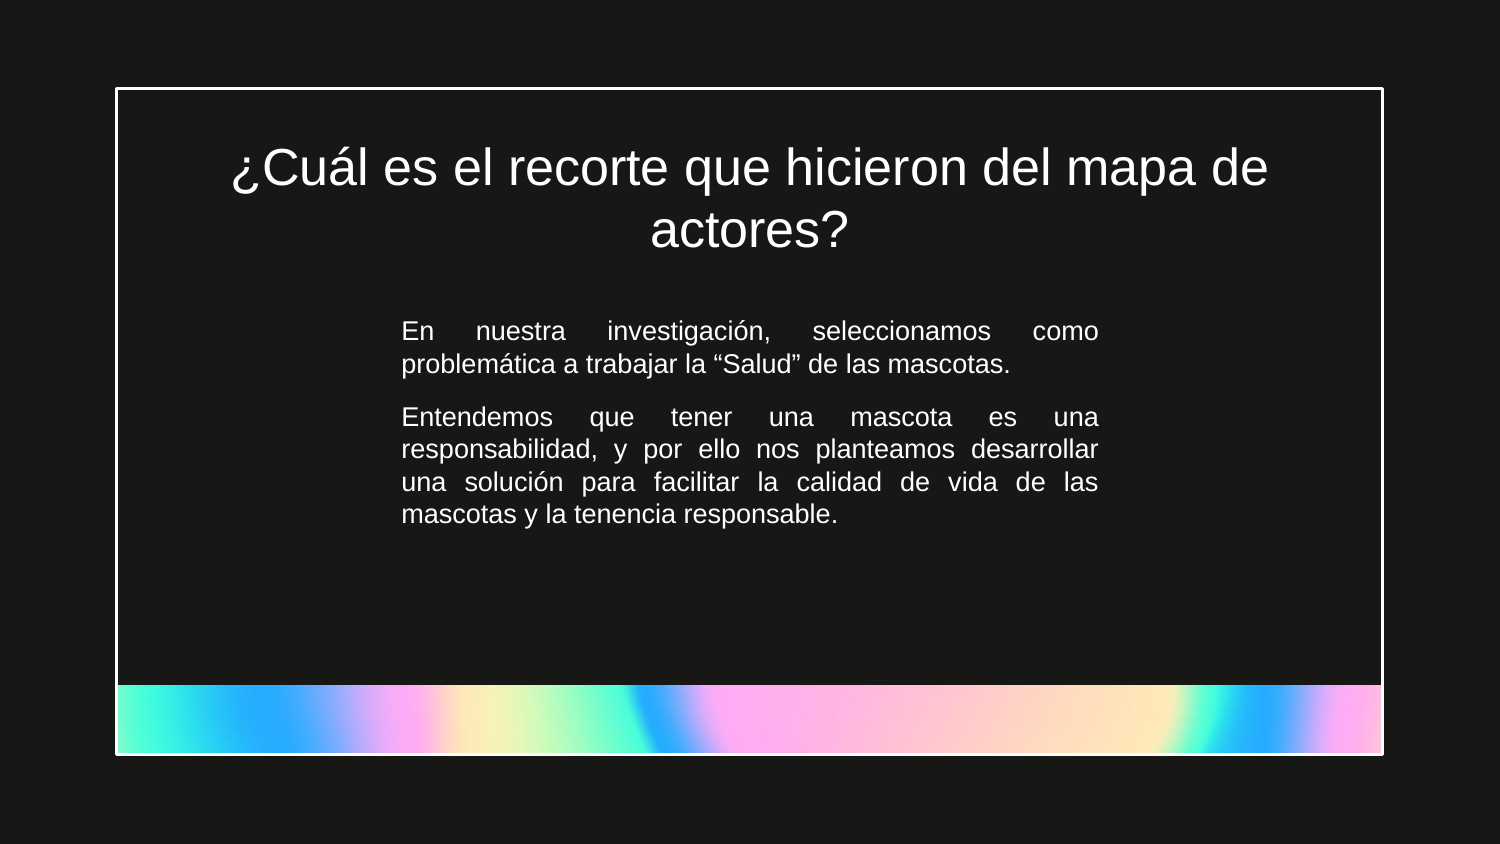

¿Cuál es el recorte que hicieron del mapa de actores?
En nuestra investigación, seleccionamos como problemática a trabajar la “Salud” de las mascotas.
Entendemos que tener una mascota es una responsabilidad, y por ello nos planteamos desarrollar una solución para facilitar la calidad de vida de las mascotas y la tenencia responsable.